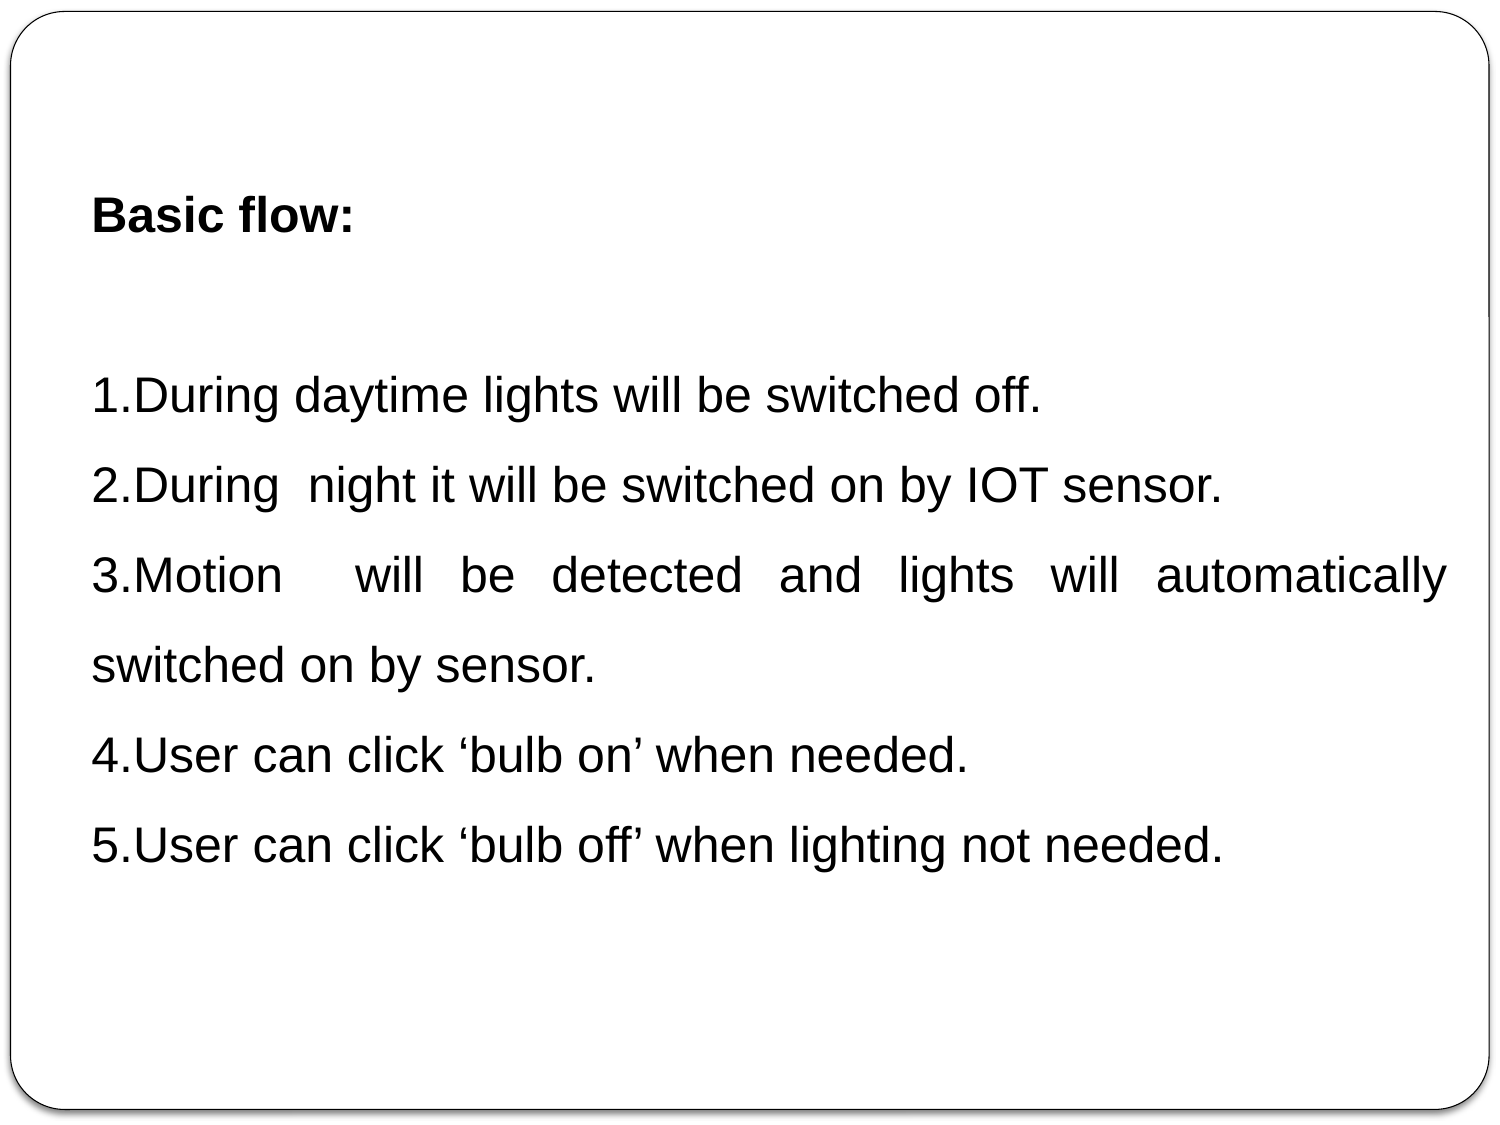

Basic flow:

1.During daytime lights will be switched off.
2.During  night it will be switched on by IOT sensor.
3.Motion  will be detected and lights will automatically switched on by sensor.
4.User can click ‘bulb on’ when needed.
5.User can click ‘bulb off’ when lighting not needed.